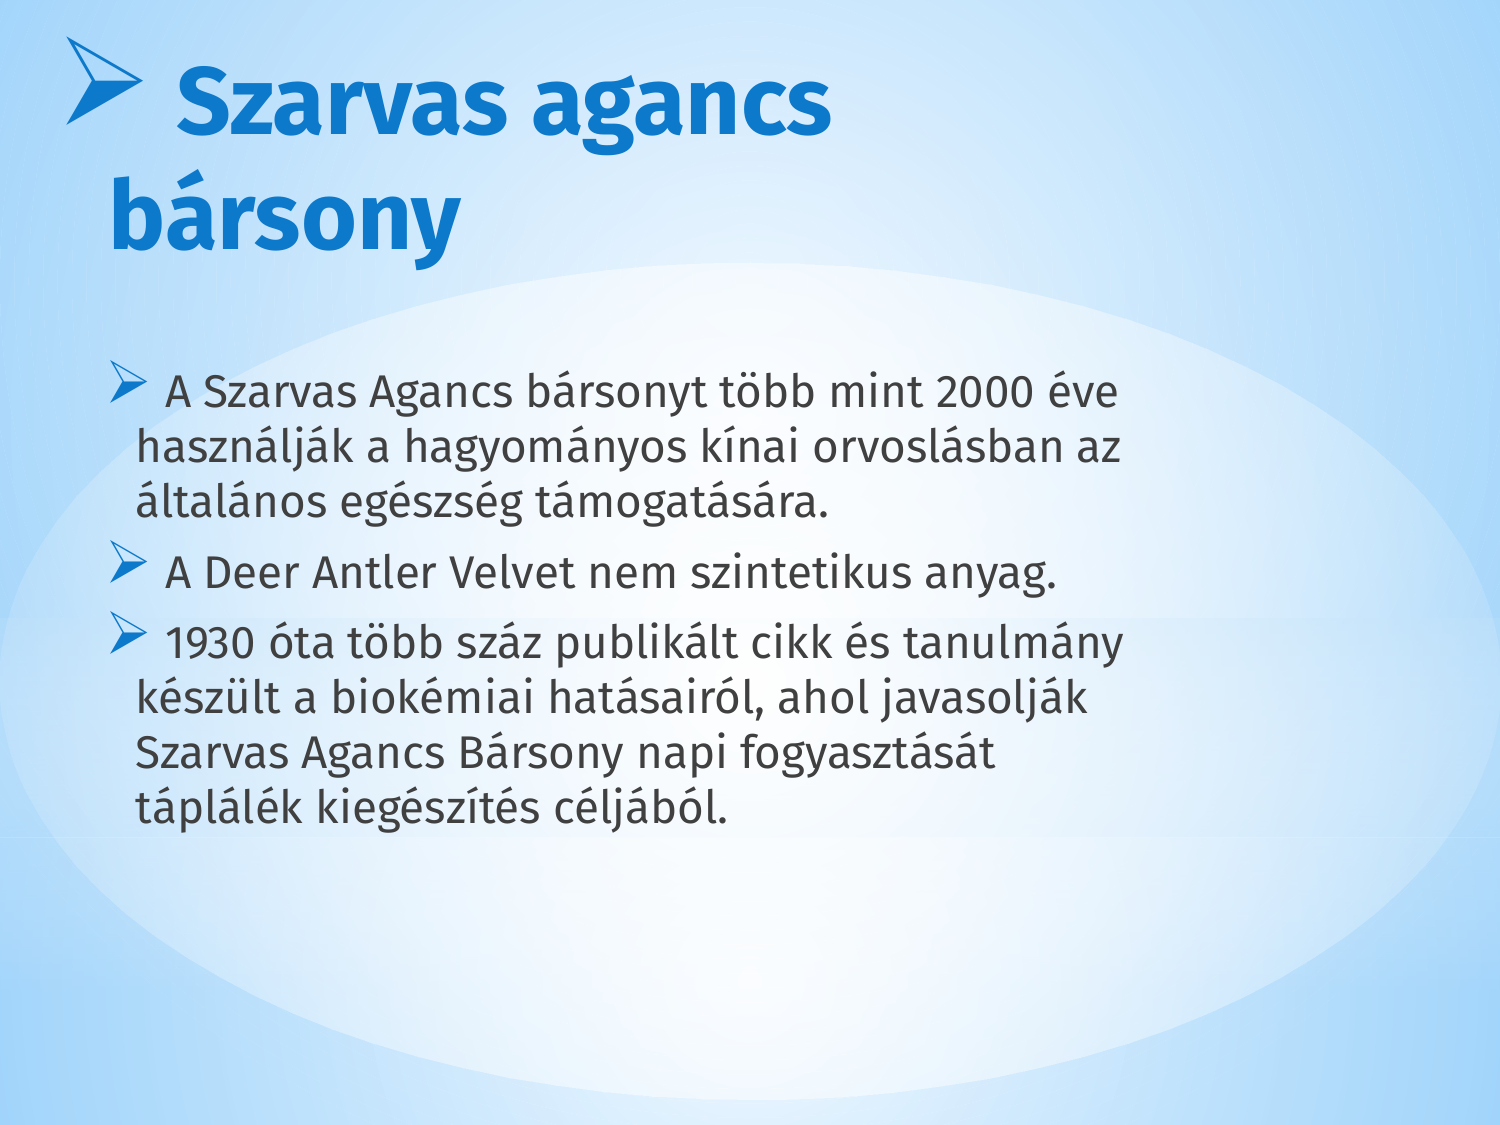

# Szarvas agancs bársony
 A Szarvas Agancs bársonyt több mint 2000 éve használják a hagyományos kínai orvoslásban az általános egészség támogatására.
 A Deer Antler Velvet nem szintetikus anyag.
 1930 óta több száz publikált cikk és tanulmány készült a biokémiai hatásairól, ahol javasolják Szarvas Agancs Bársony napi fogyasztását táplálék kiegészítés céljából.